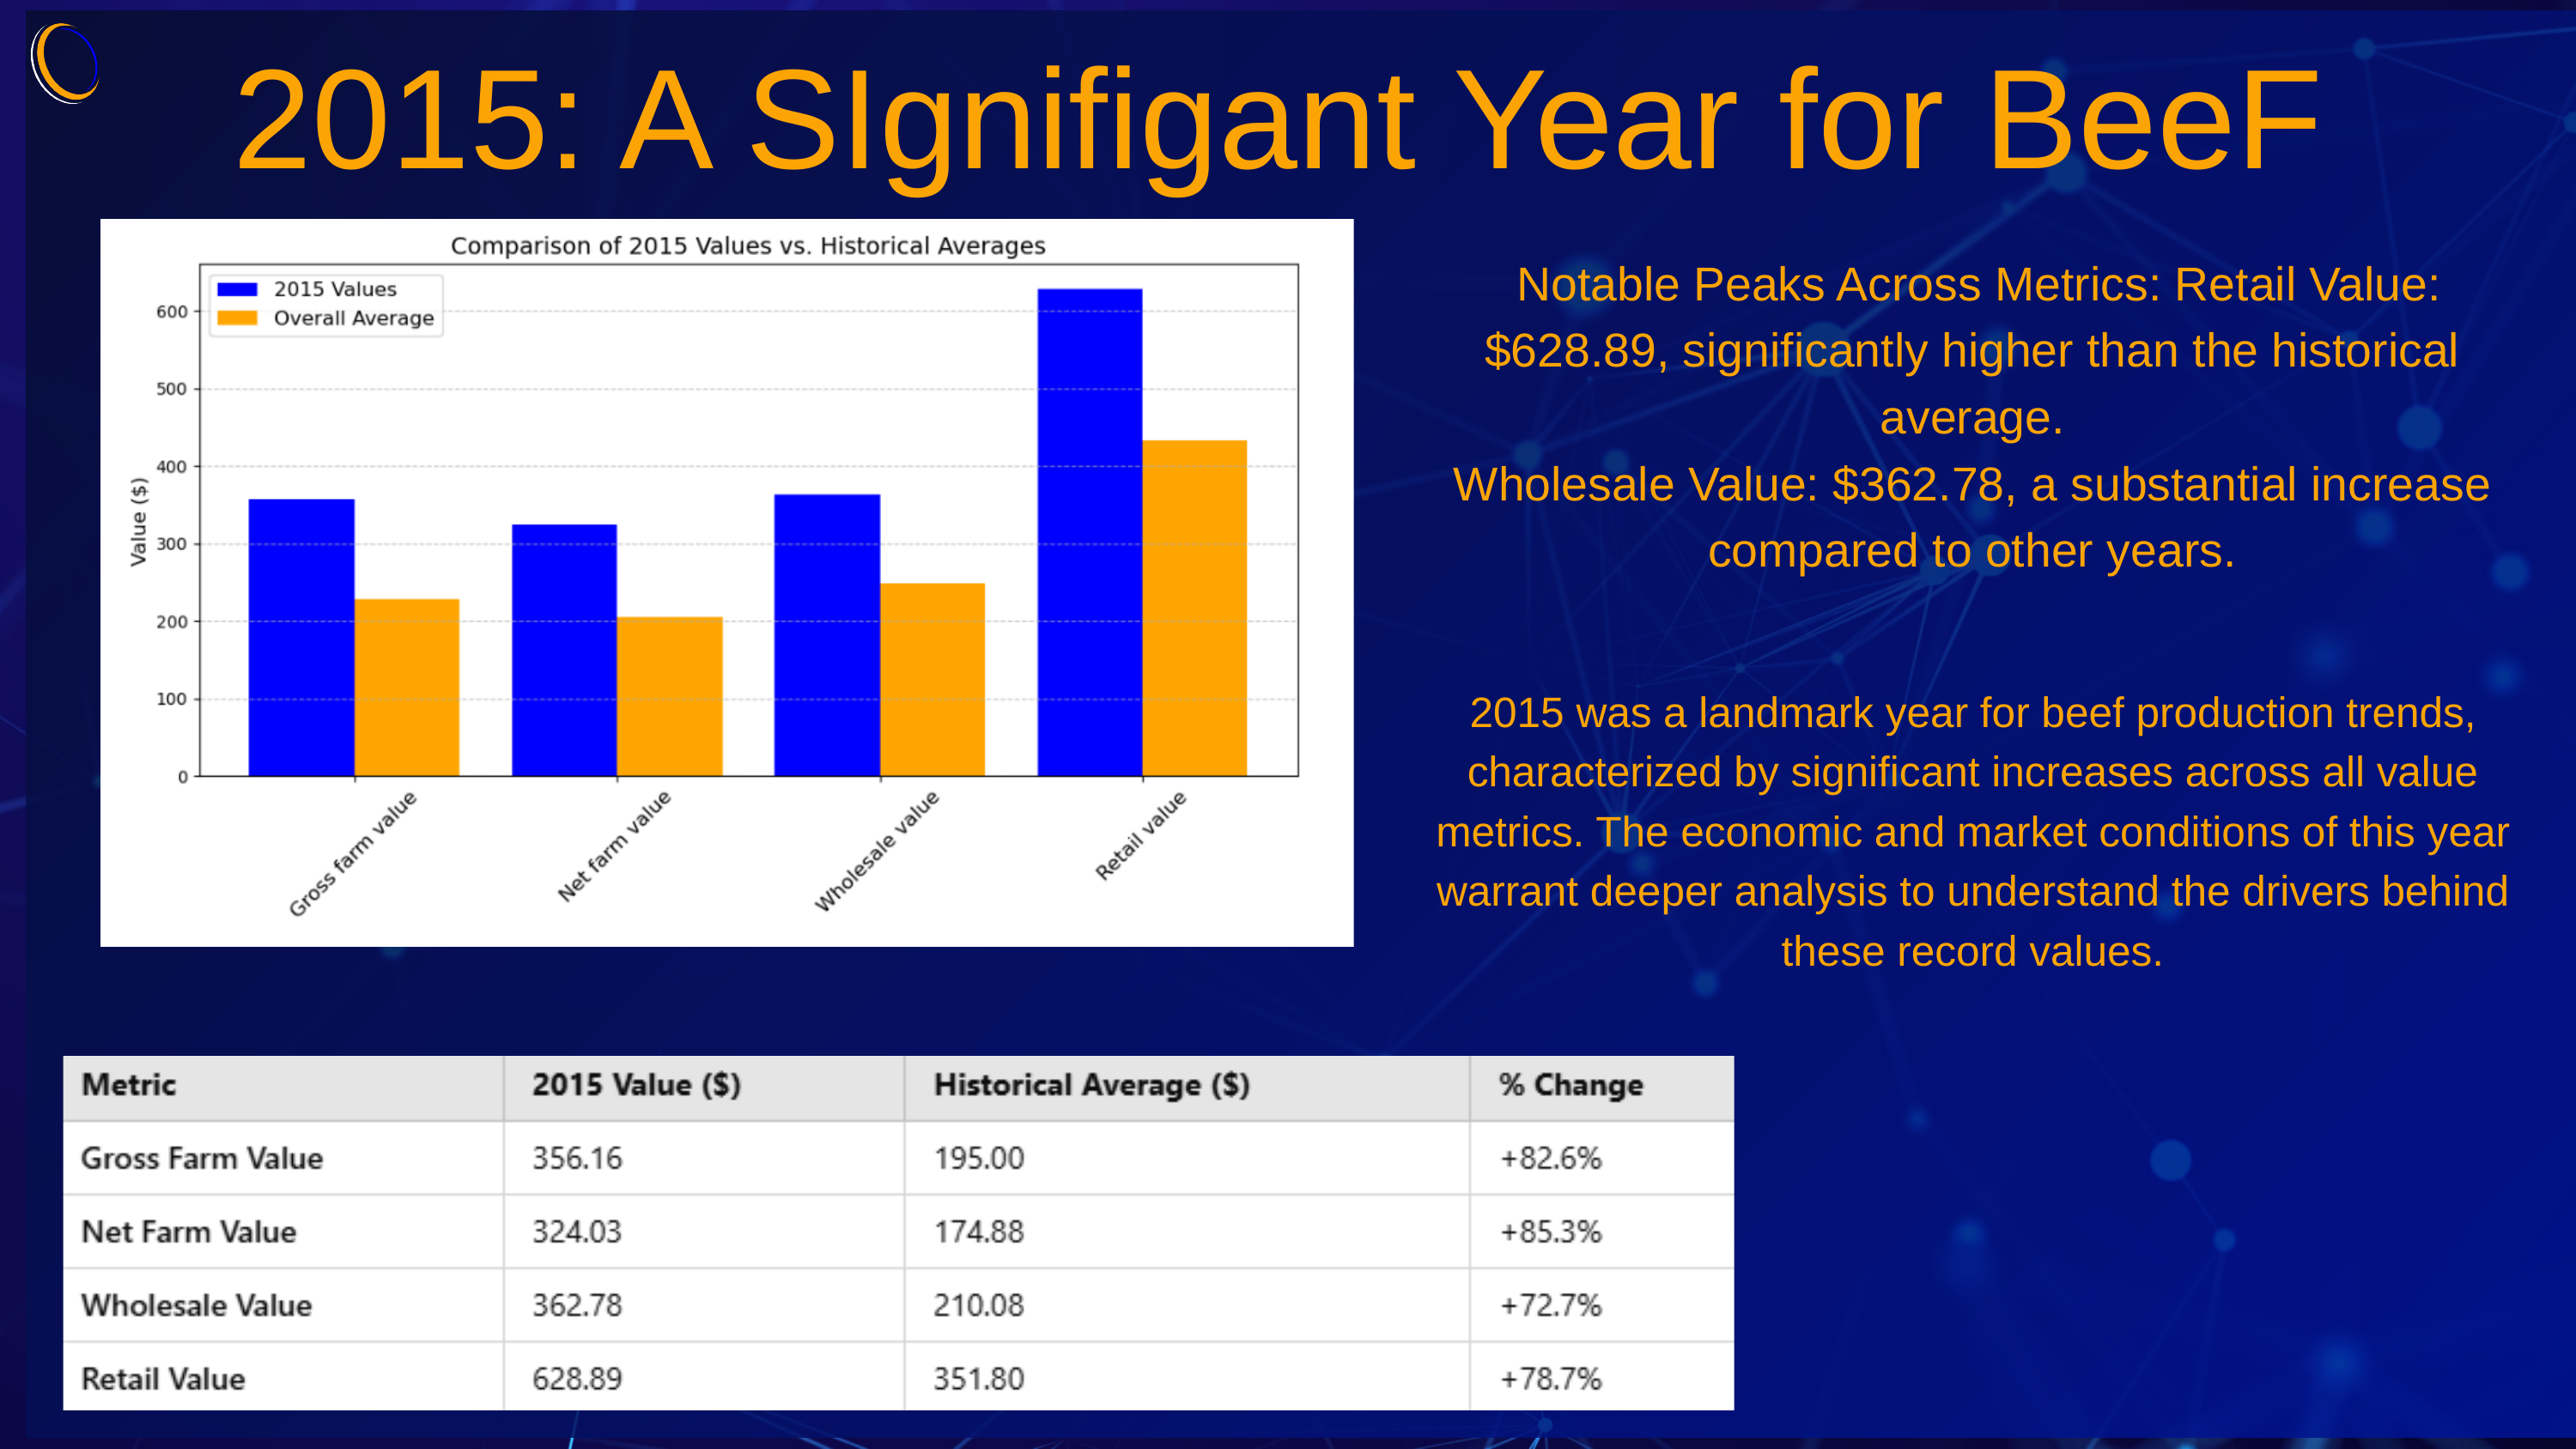

2015: A SIgnifigant Year for BeeF

 Notable Peaks Across Metrics: Retail Value: $628.89, significantly higher than the historical average.
Wholesale Value: $362.78, a substantial increase compared to other years.

2015 was a landmark year for beef production trends, characterized by significant increases across all value metrics. The economic and market conditions of this year warrant deeper analysis to understand the drivers behind these record values.